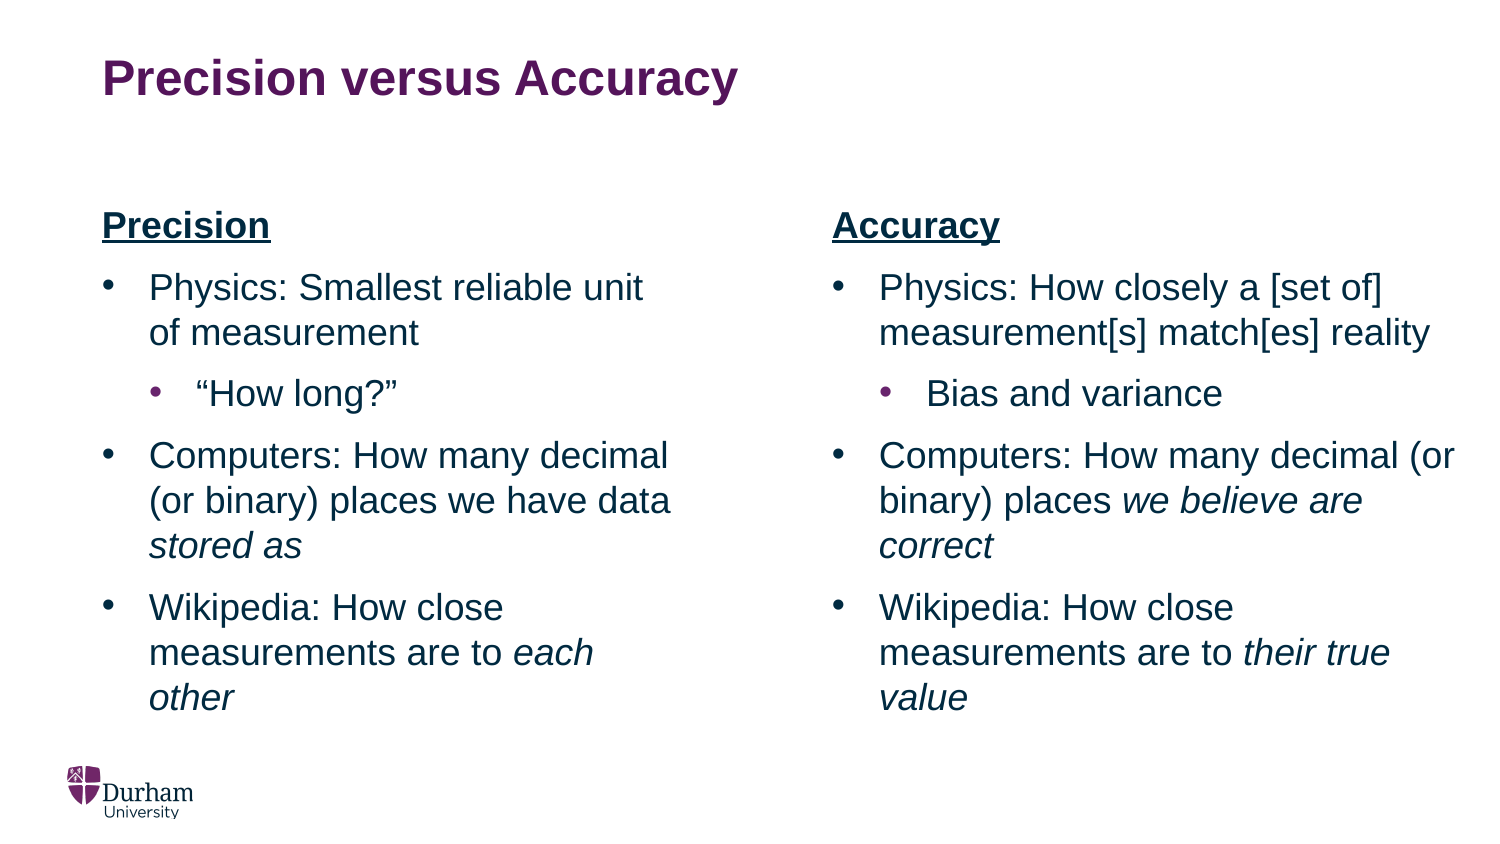

# Precision versus Accuracy
Precision
Physics: Smallest reliable unit of measurement
“How long?”
Computers: How many decimal (or binary) places we have data stored as
Wikipedia: How close measurements are to each other

Accuracy
Physics: How closely a [set of] measurement[s] match[es] reality
Bias and variance
Computers: How many decimal (or binary) places we believe are correct
Wikipedia: How close measurements are to their true value